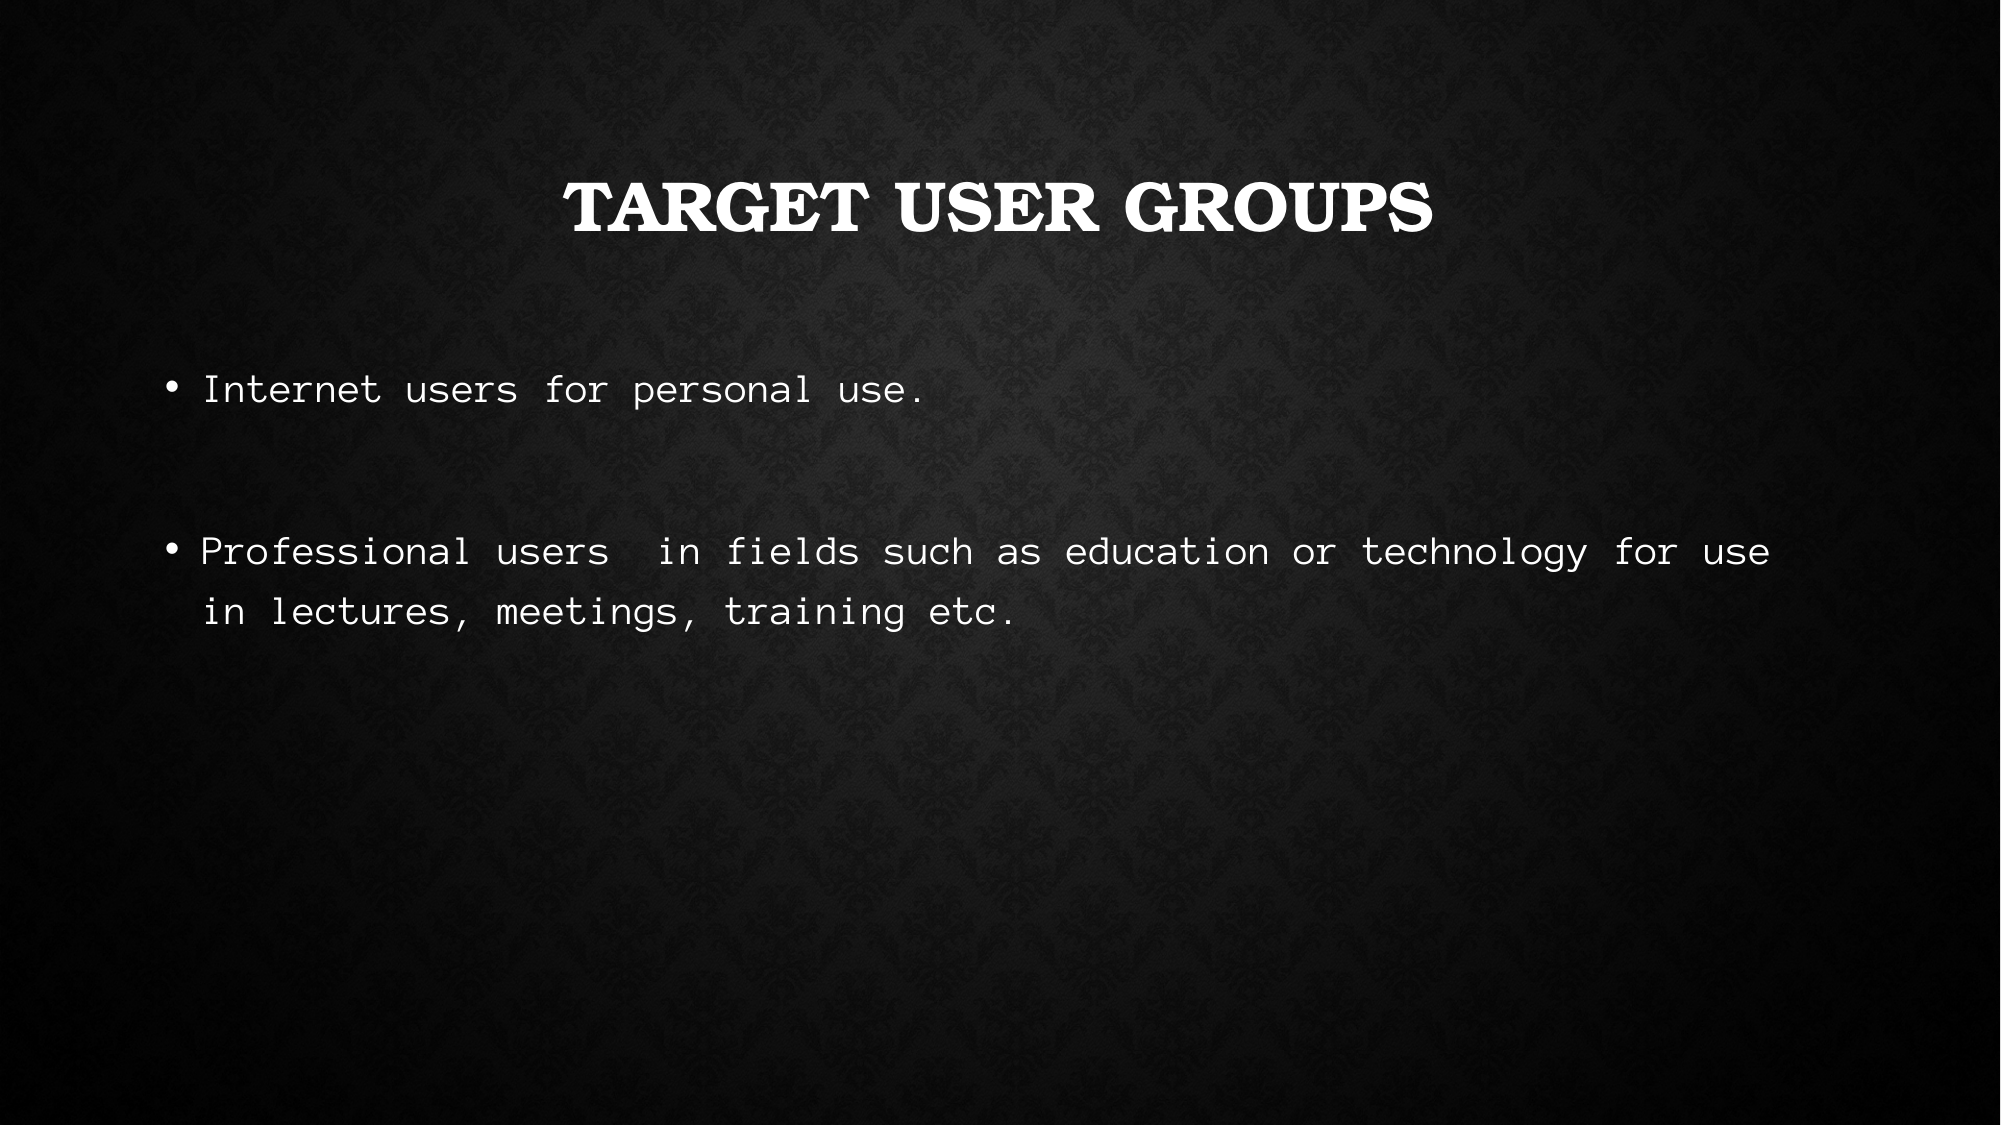

# Target user groups
Internet users for personal use.

Professional users  in fields such as education or technology for use in lectures, meetings, training etc.